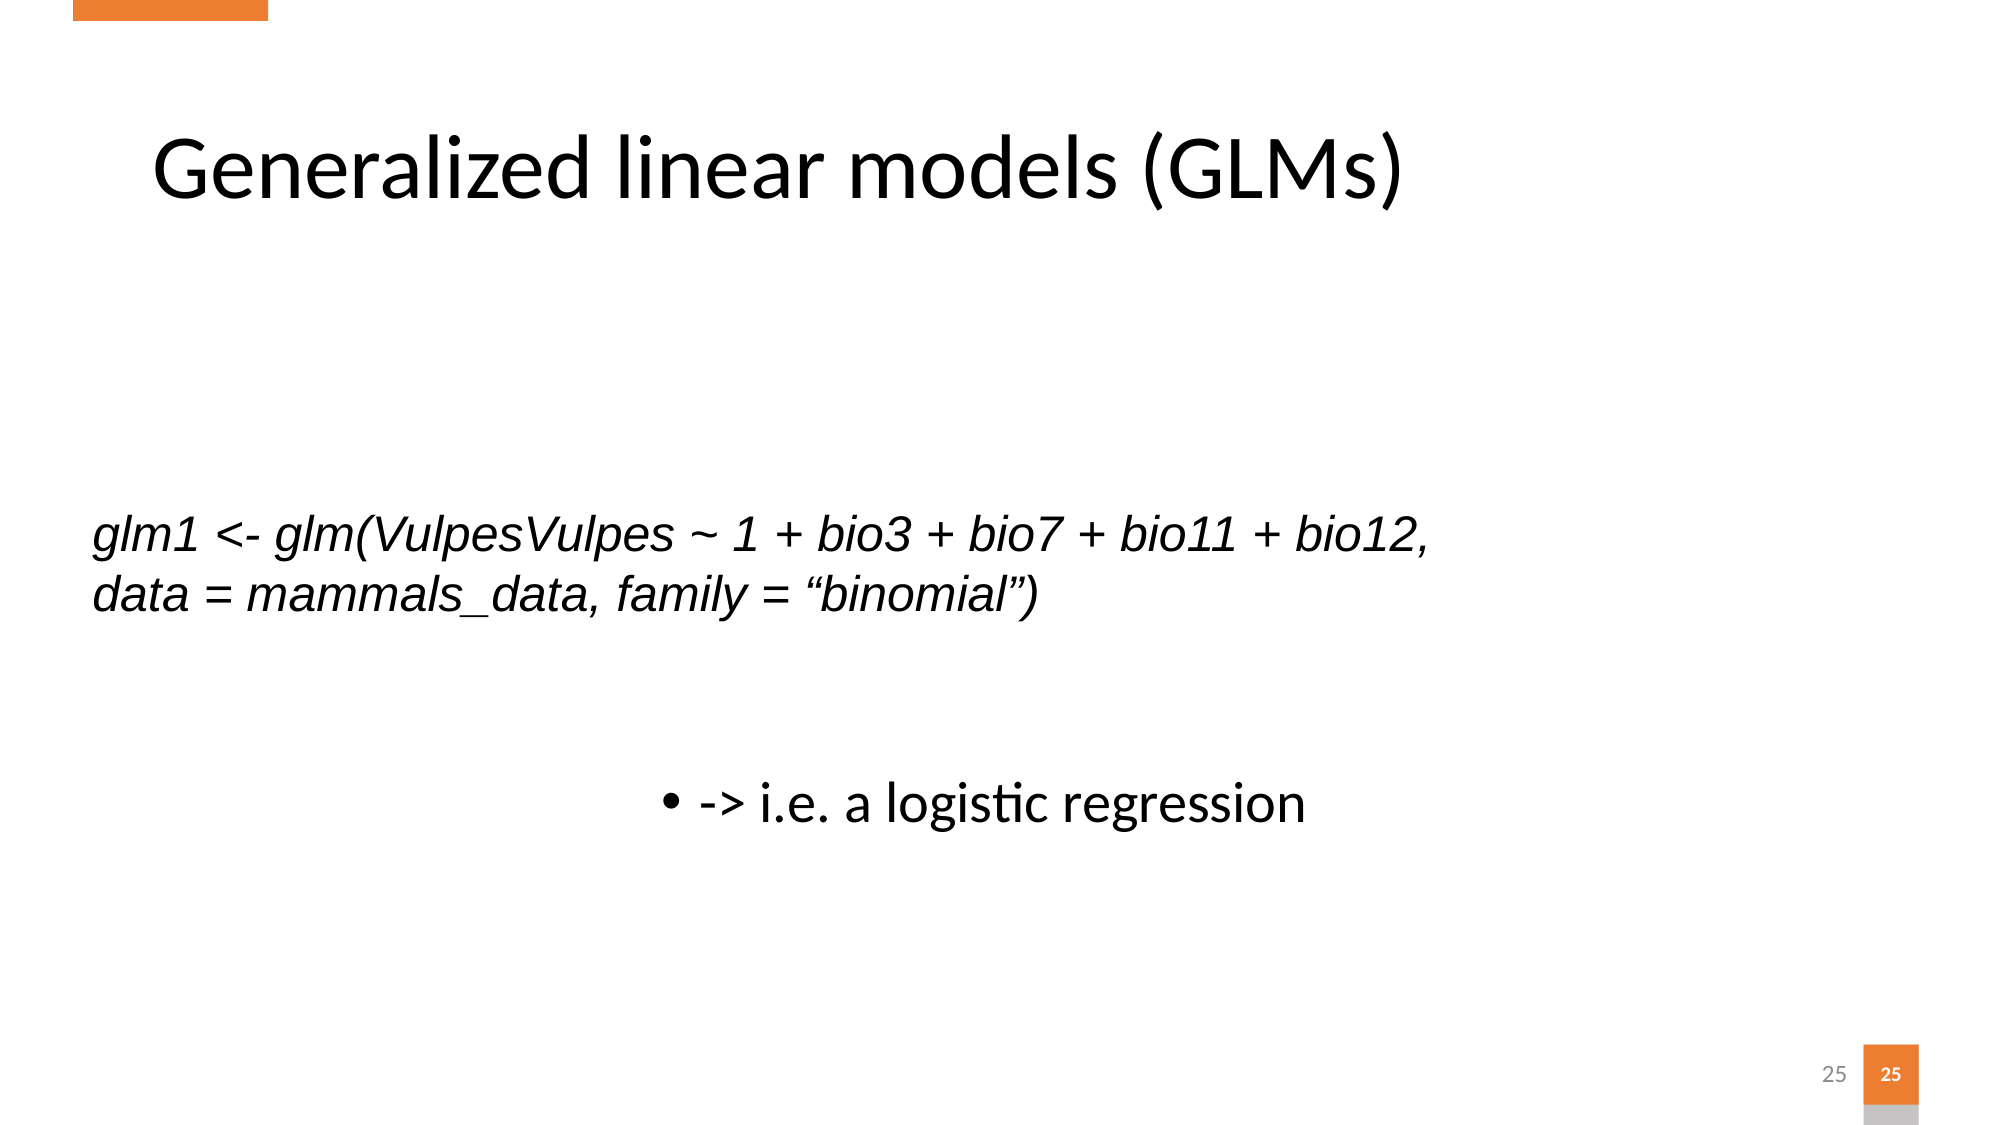

# Generalized linear models (GLMs)
glm1 <- glm(VulpesVulpes ~ 1 + bio3 + bio7 + bio11 + bio12,
data = mammals_data, family = “binomial”)
-> i.e. a logistic regression
25